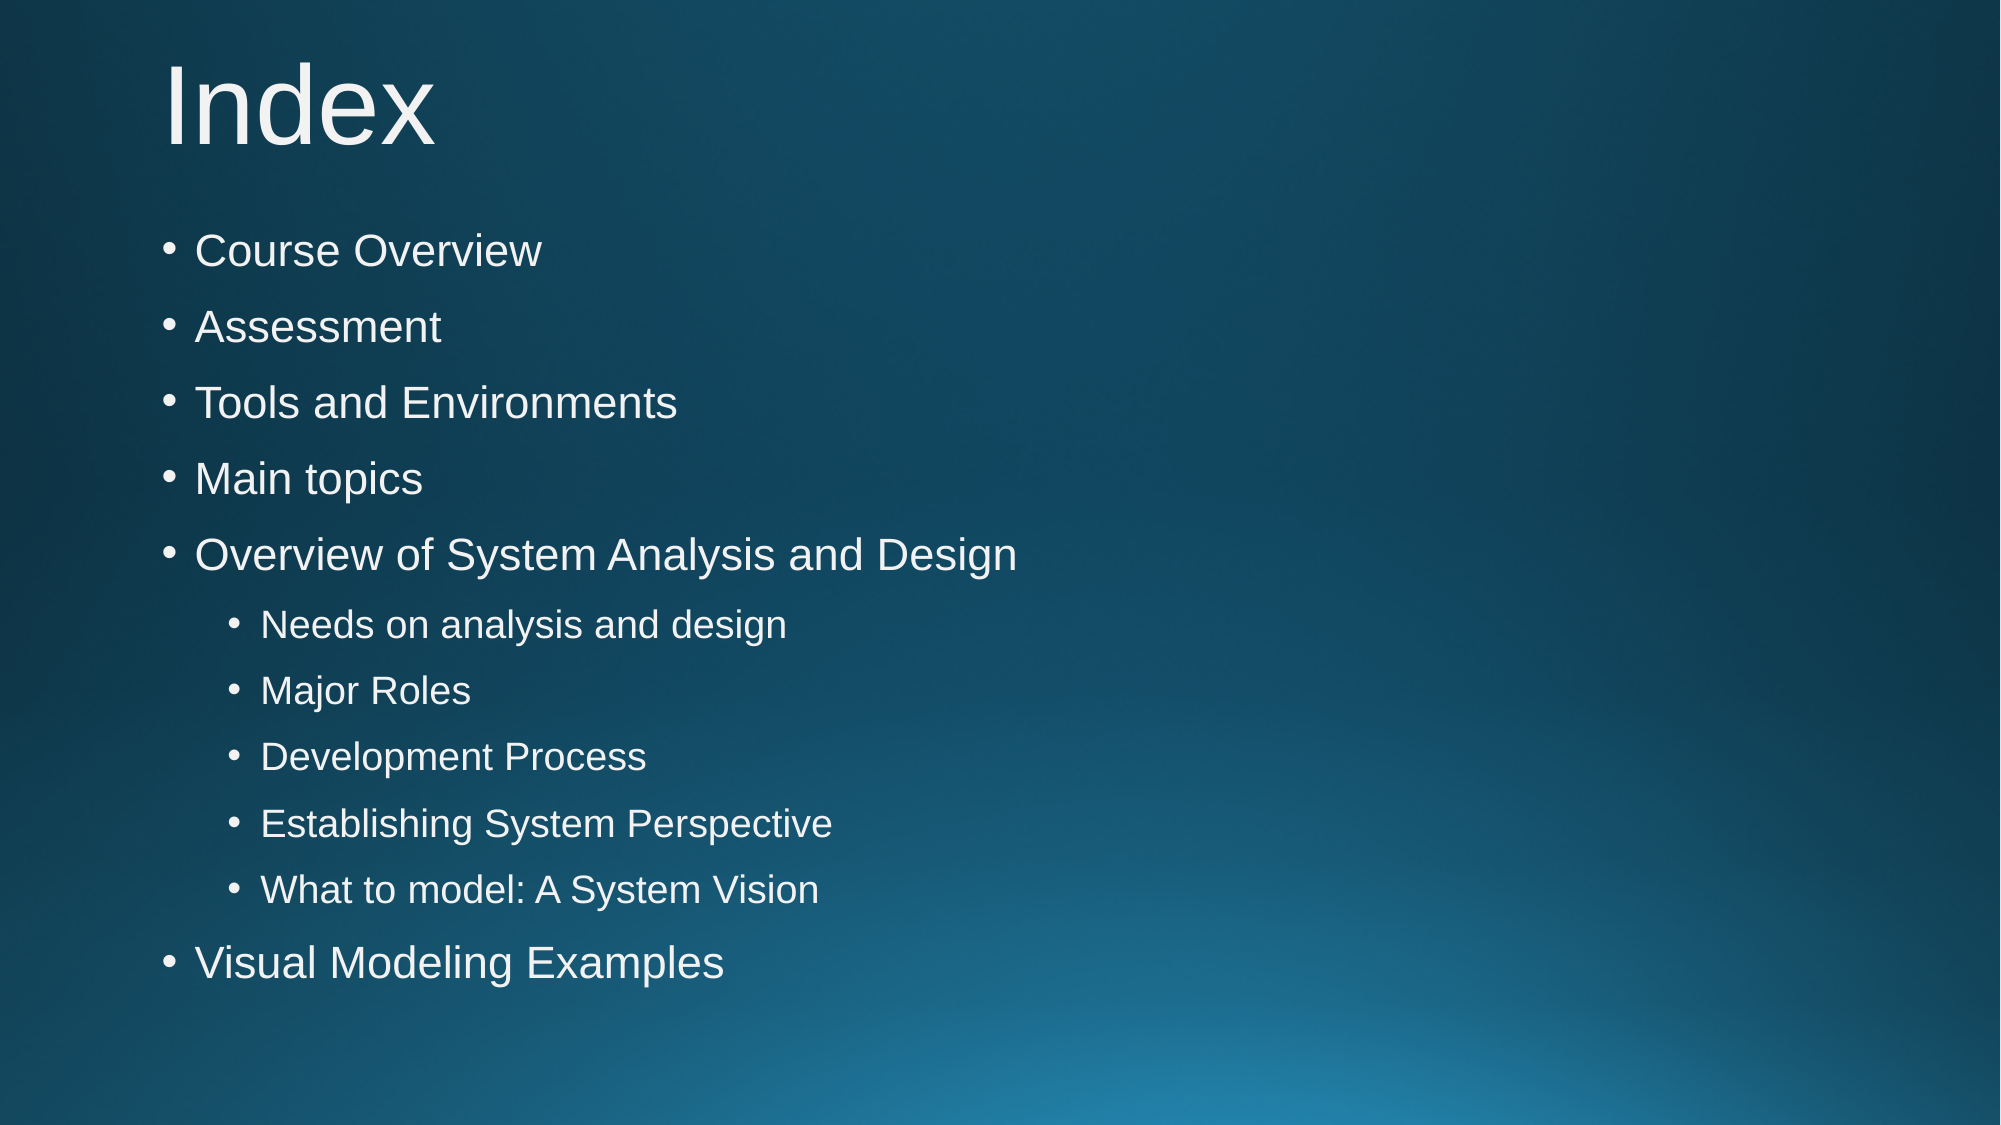

# Index
Course Overview
Assessment
Tools and Environments
Main topics
Overview of System Analysis and Design
Needs on analysis and design
Major Roles
Development Process
Establishing System Perspective
What to model: A System Vision
Visual Modeling Examples